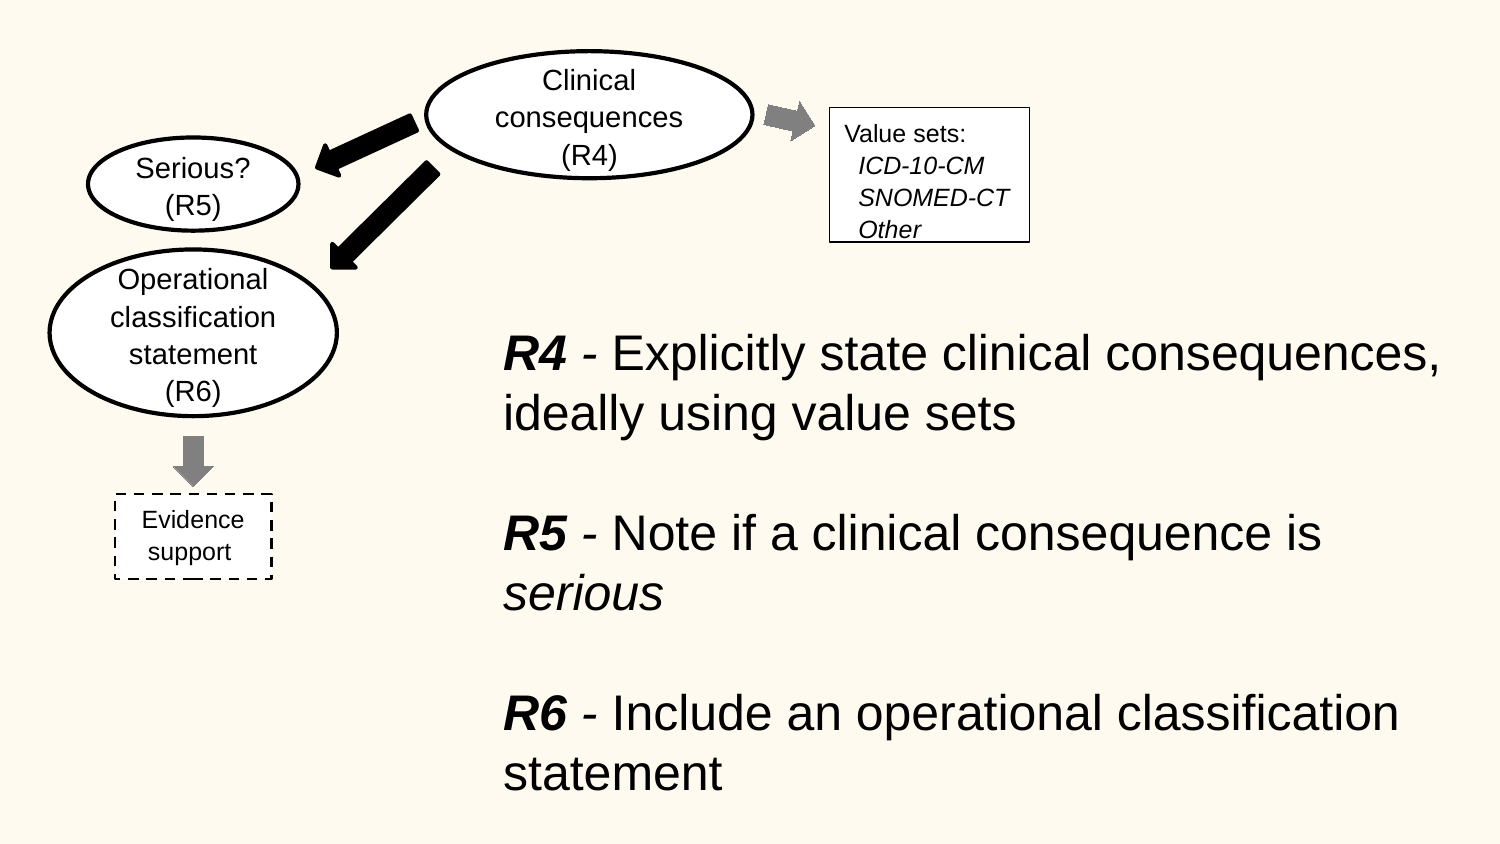

Clinical consequences (R4)
Value sets:
  ICD-10-CM
  SNOMED-CT
  Other
Serious? (R5)
Operational classification statement (R6)

R4 - Explicitly state clinical consequences, ideally using value sets

R5 - Note if a clinical consequence is serious

R6 - Include an operational classification statement

Evidence support